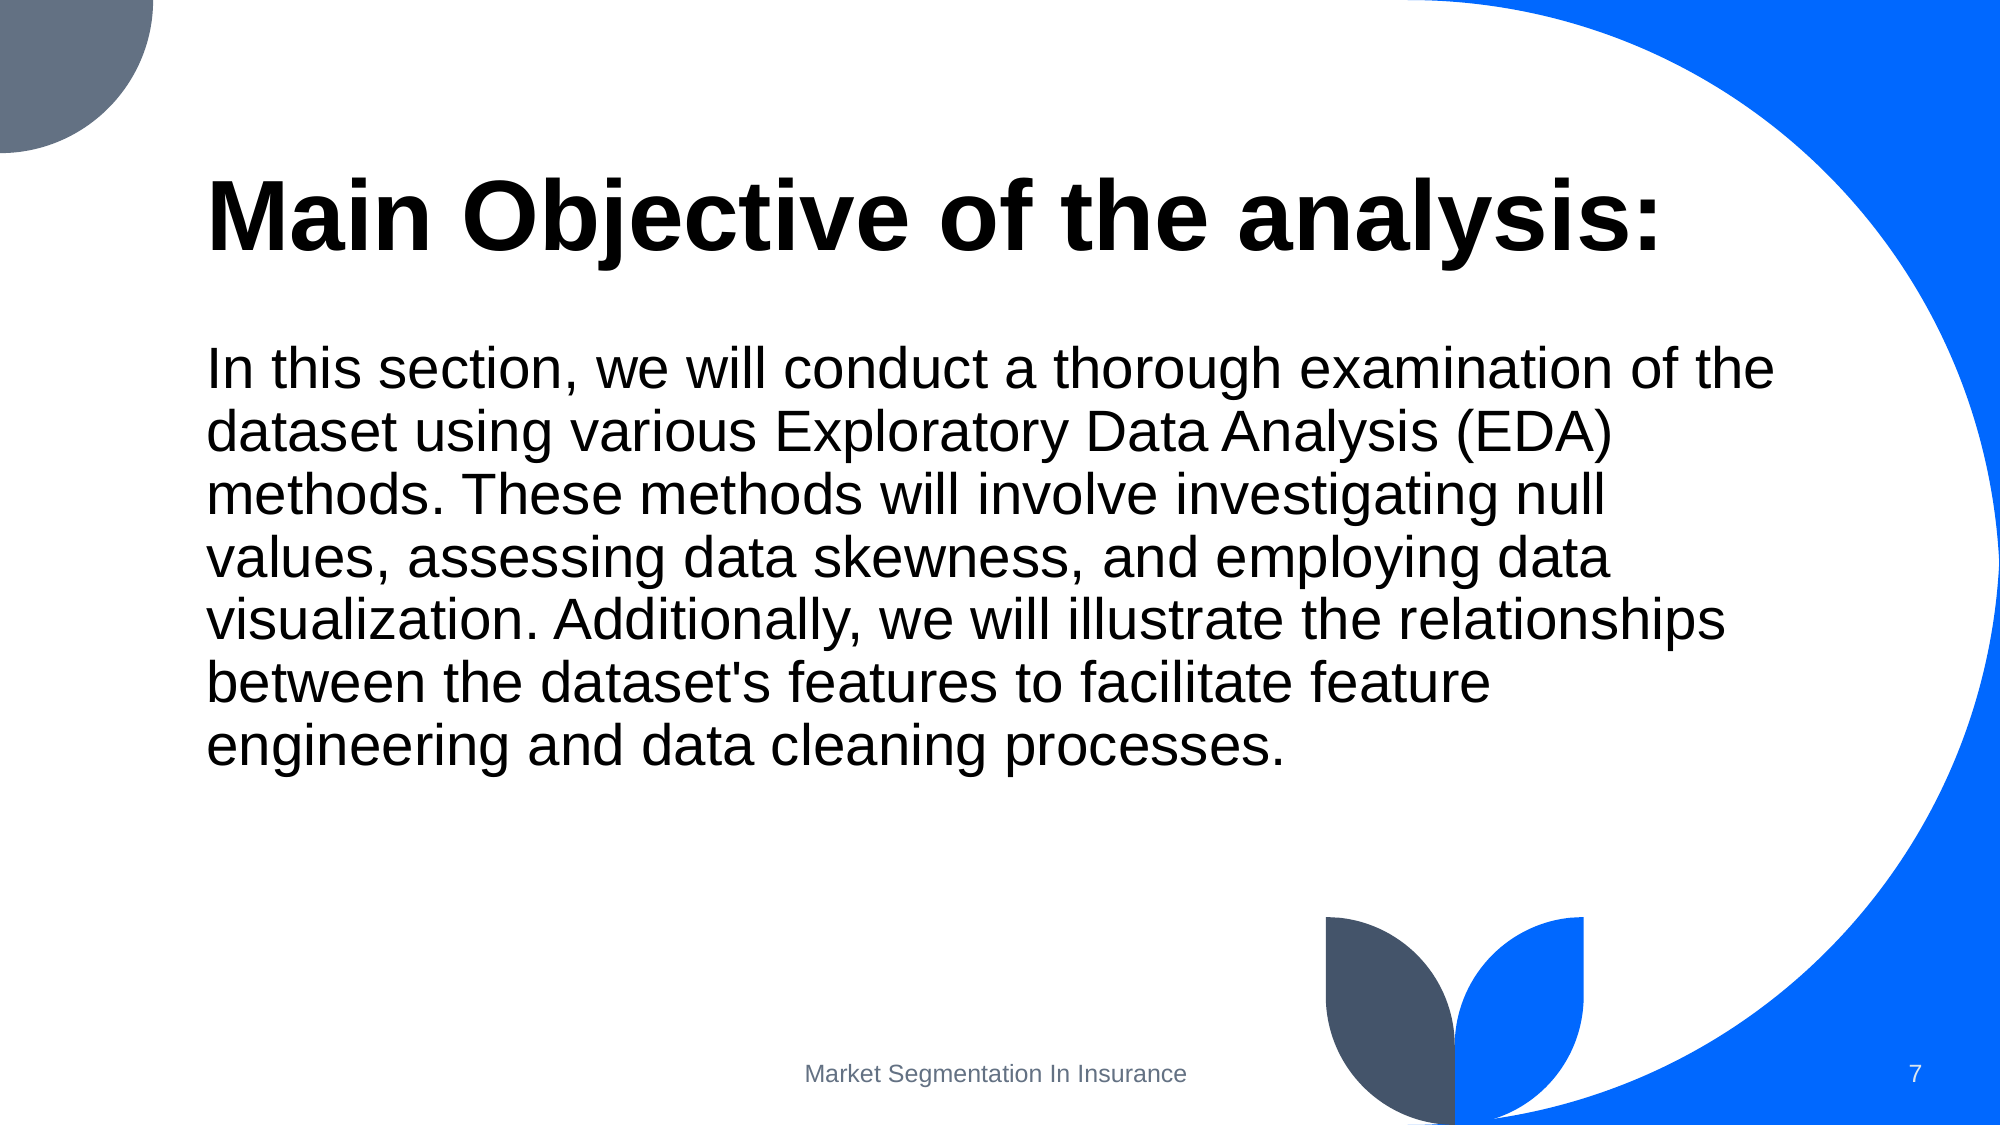

# Main Objective of the analysis:
In this section, we will conduct a thorough examination of the dataset using various Exploratory Data Analysis (EDA) methods. These methods will involve investigating null values, assessing data skewness, and employing data visualization. Additionally, we will illustrate the relationships between the dataset's features to facilitate feature engineering and data cleaning processes.
Market Segmentation In Insurance
7